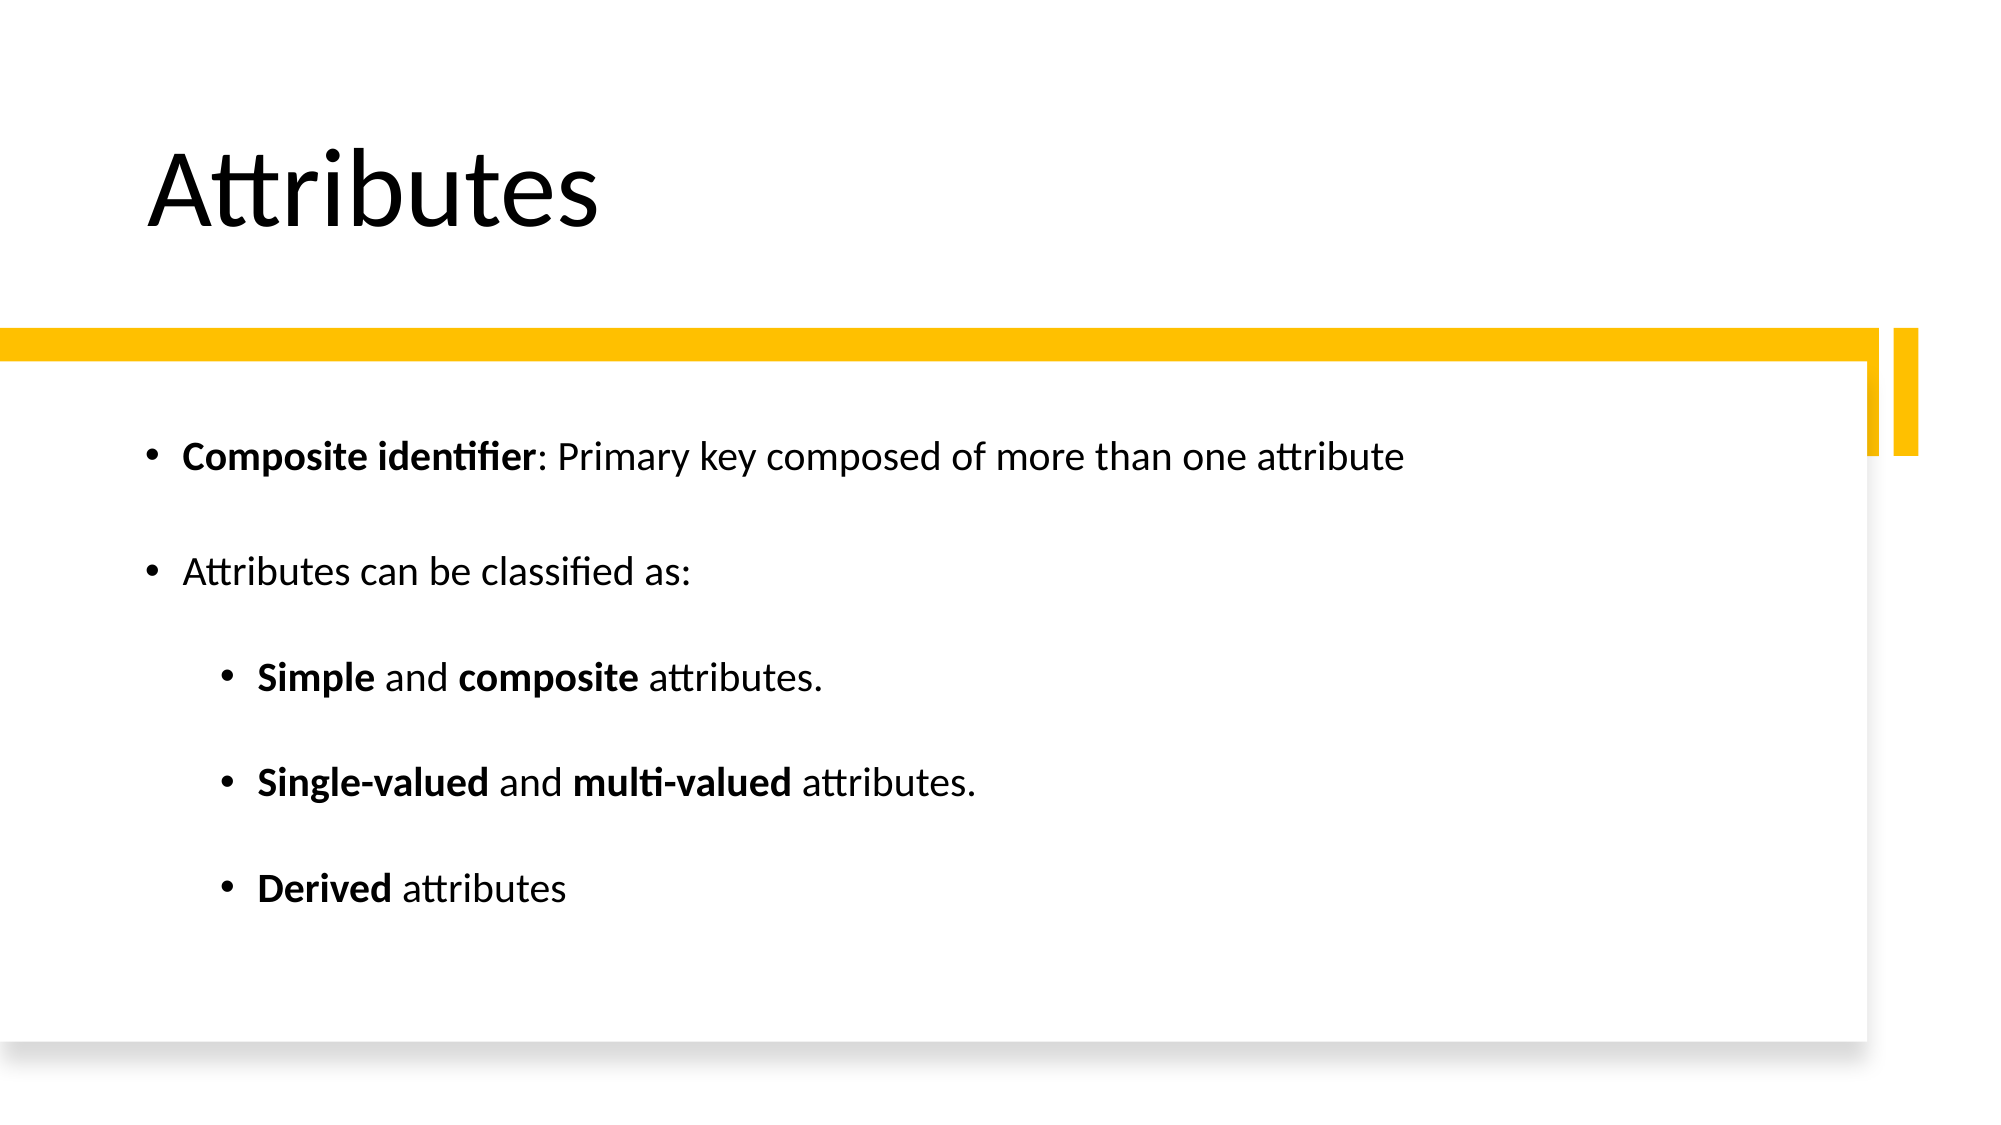

# Attributes

Composite identifier: Primary key composed of more than one attribute
Attributes can be classified as:
Simple and composite attributes.
Single-valued and multi-valued attributes.
Derived attributes